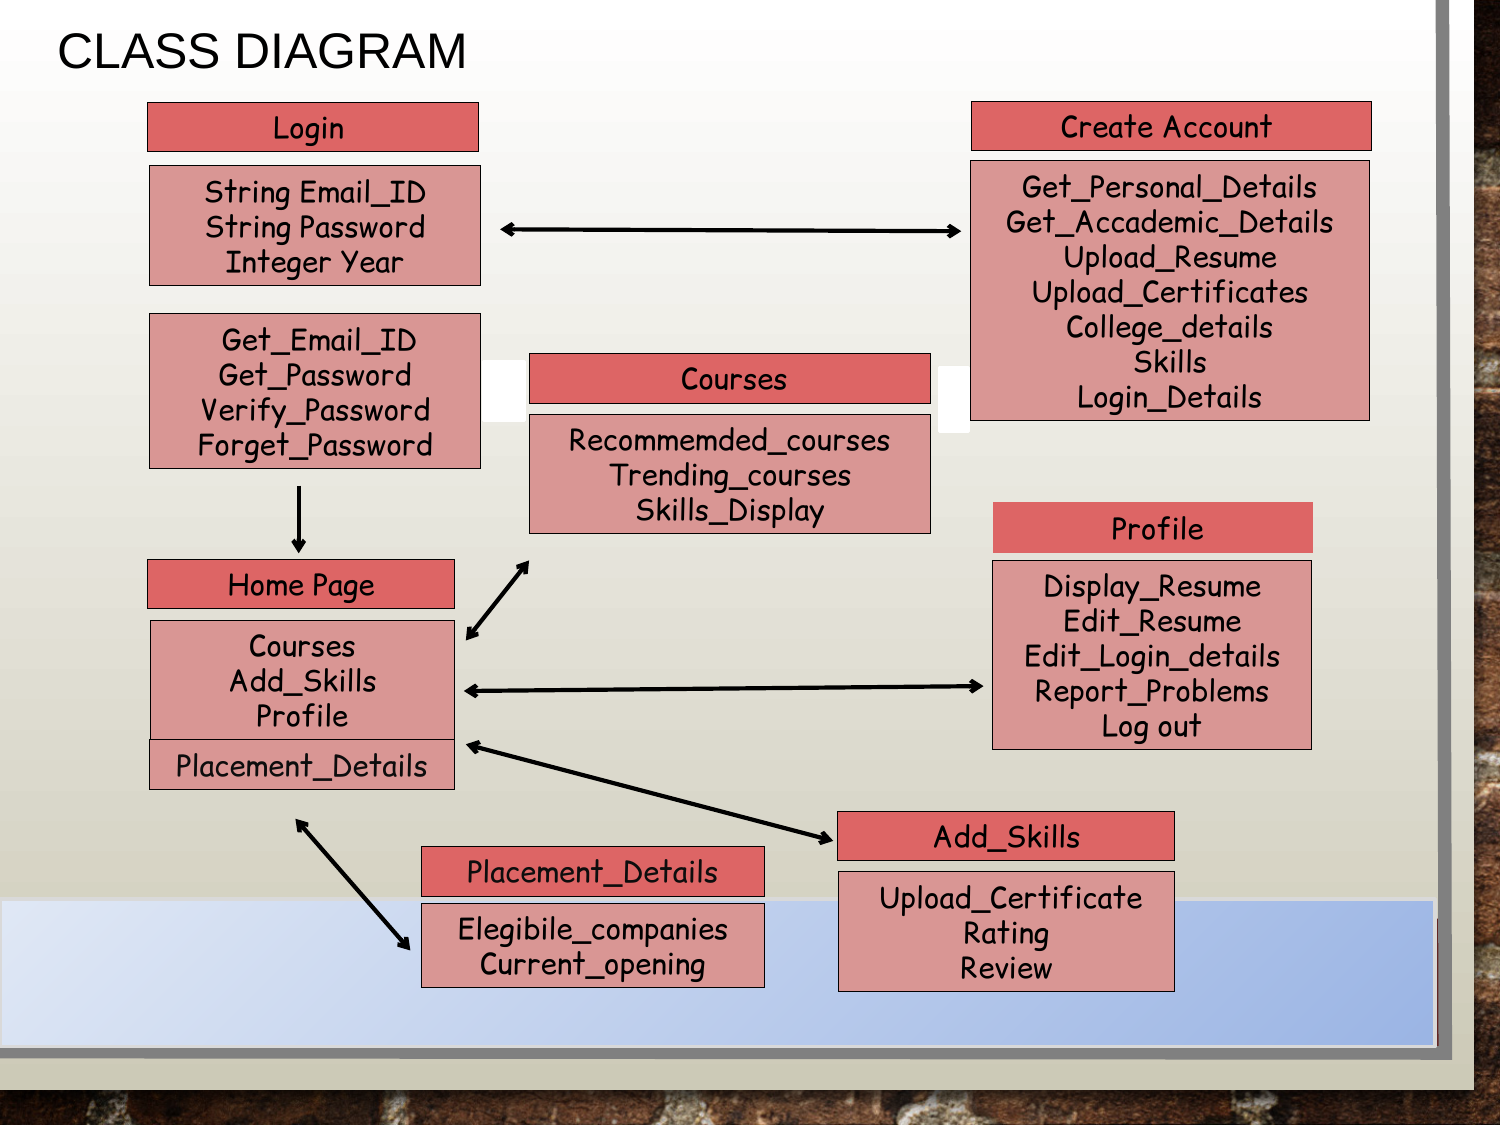

# Class Diagram
Create Account
Login
Get_Personal_Details
Get_Accademic_Details
Upload_Resume
Upload_Certificates
College_details
Skills
Login_Details
String Email_ID
String Password
Integer Year
 Get_Email_ID
Get_Password
Verify_Password
Forget_Password
 Courses

Recommemded_courses
Trending_courses
Skills_Display
 Profile
Home Page
Display_Resume
Edit_Resume
Edit_Login_details
Report_Problems
Log out
Courses
Add_Skills
Profile

Placement_Details
Add_Skills
Placement_Details
 Upload_Certificate
Rating
Review

Elegibile_companies
Current_opening